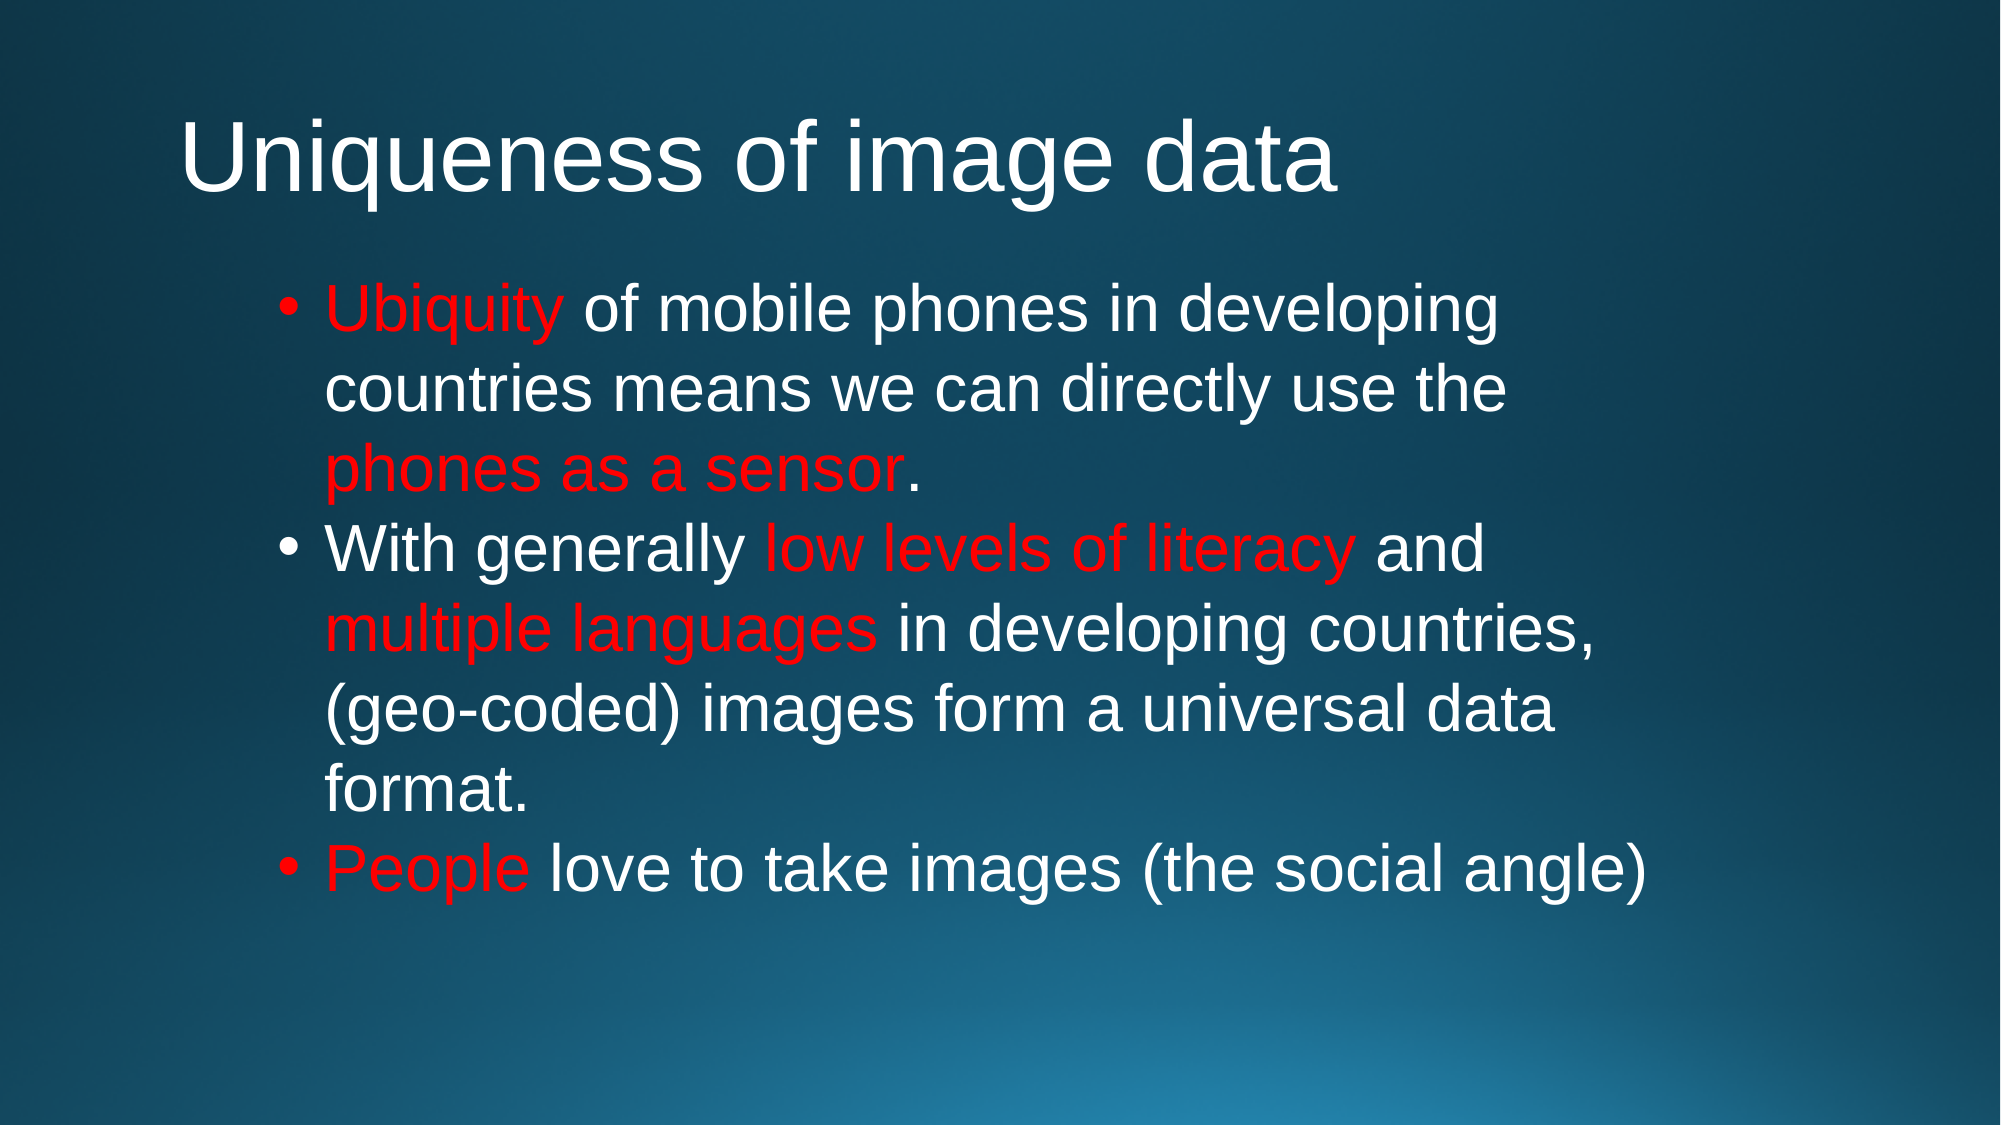

Uniqueness of image data
Ubiquity of mobile phones in developing countries means we can directly use the phones as a sensor.
With generally low levels of literacy and multiple languages in developing countries, (geo-coded) images form a universal data format.
People love to take images (the social angle)